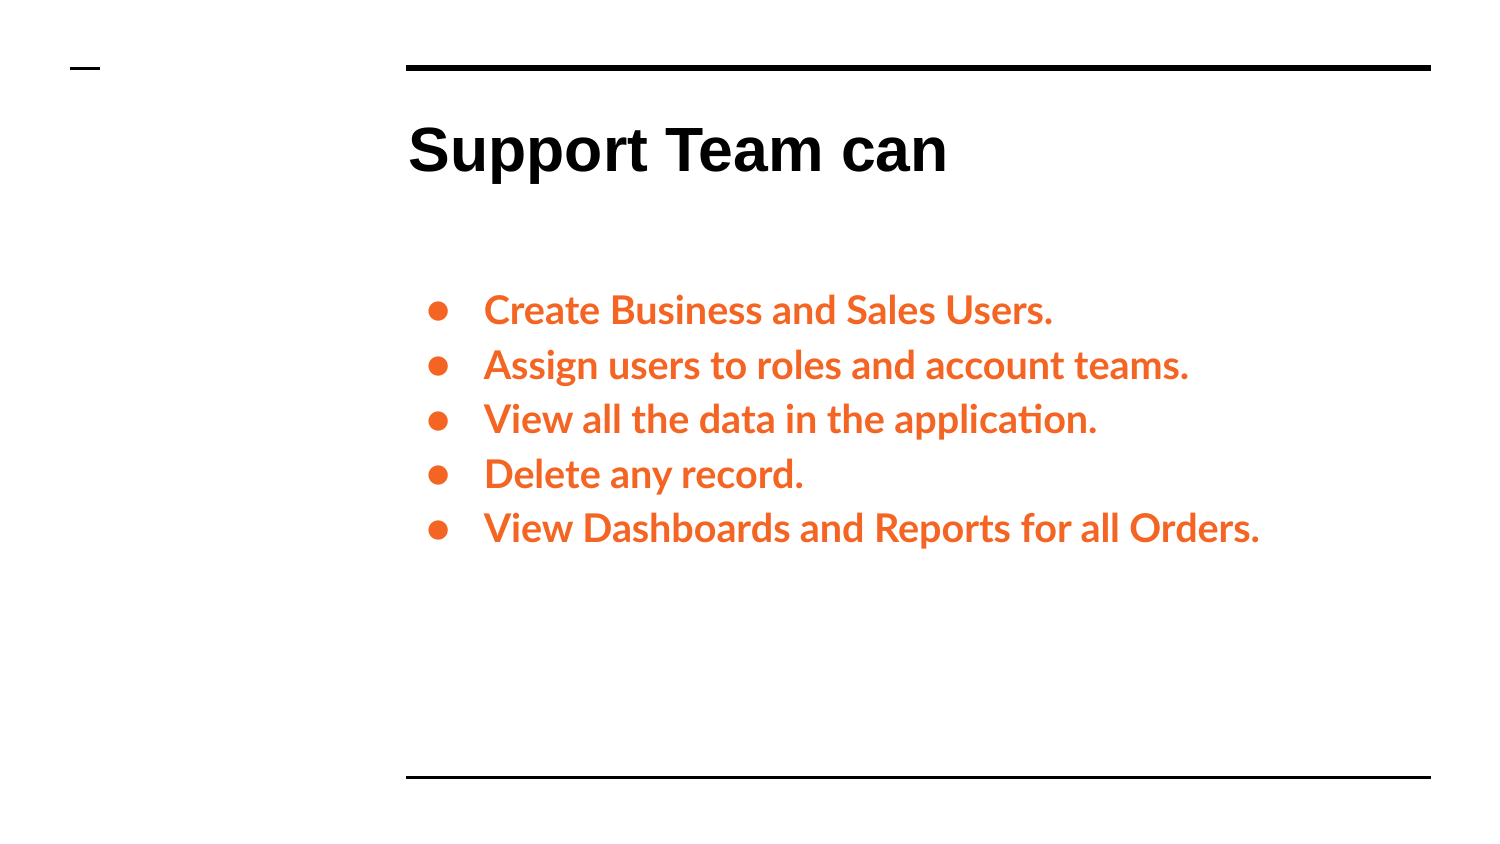

# Support Team can
Create Business and Sales Users.
Assign users to roles and account teams.
View all the data in the application.
Delete any record.
View Dashboards and Reports for all Orders.